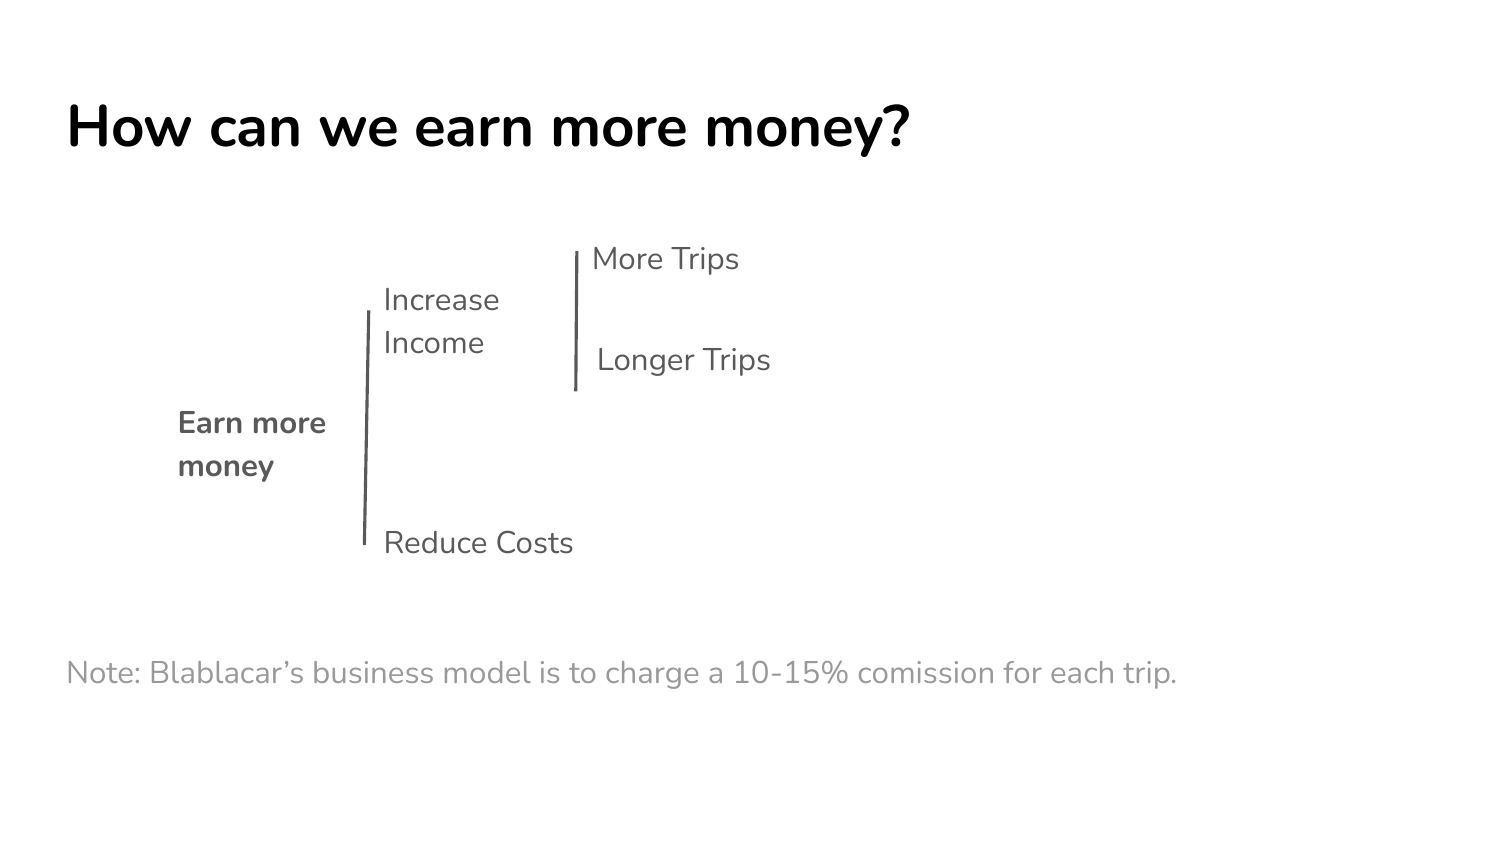

# How can we earn more money?
More Trips
Increase Income
Longer Trips
Earn more money
Reduce Costs
Note: Blablacar’s business model is to charge a 10-15% comission for each trip.